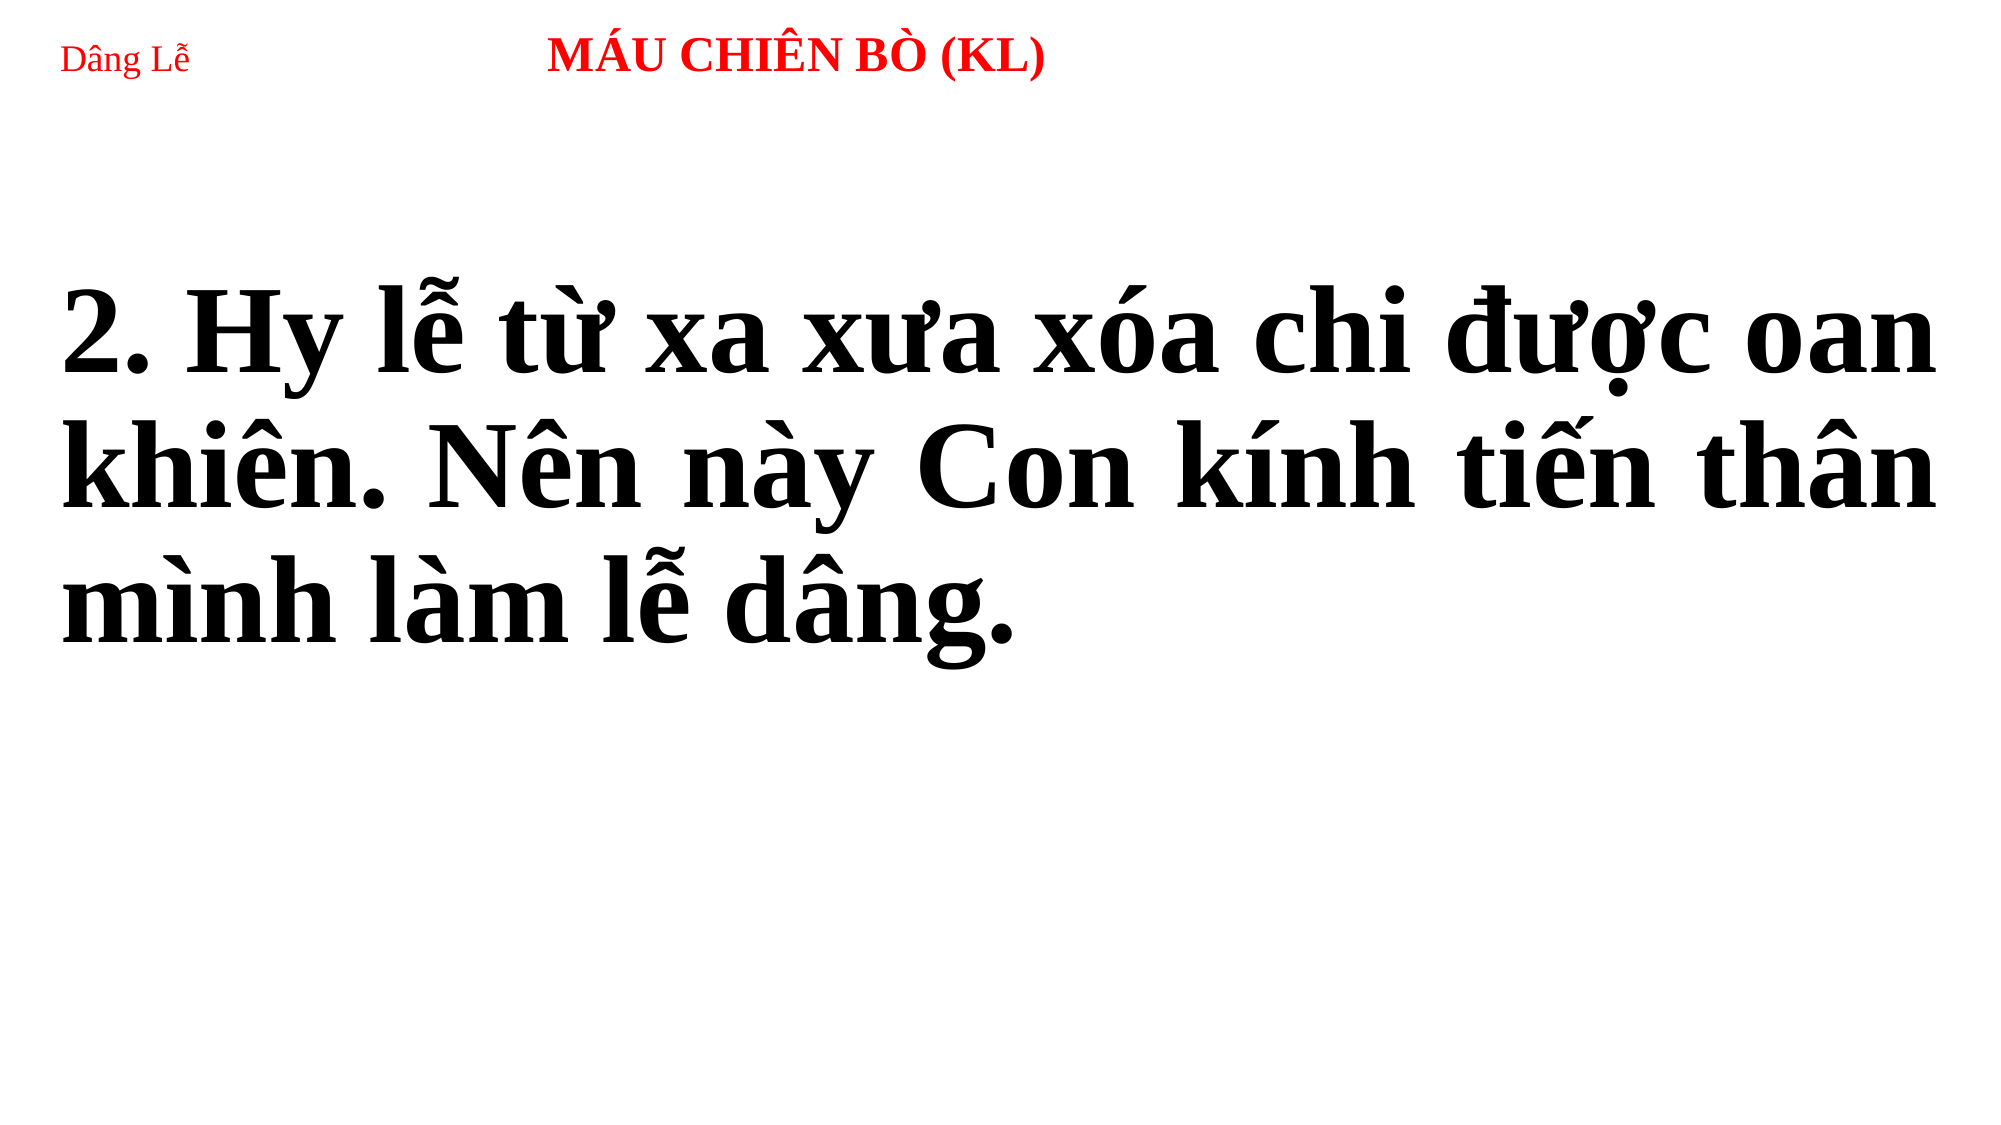

# Dâng Lễ                                 	    MÁU CHIÊN BÒ (KL)
2. Hy lễ từ xa xưa xóa chi được oan khiên. Nên này Con kính tiến thân mình làm lễ dâng.